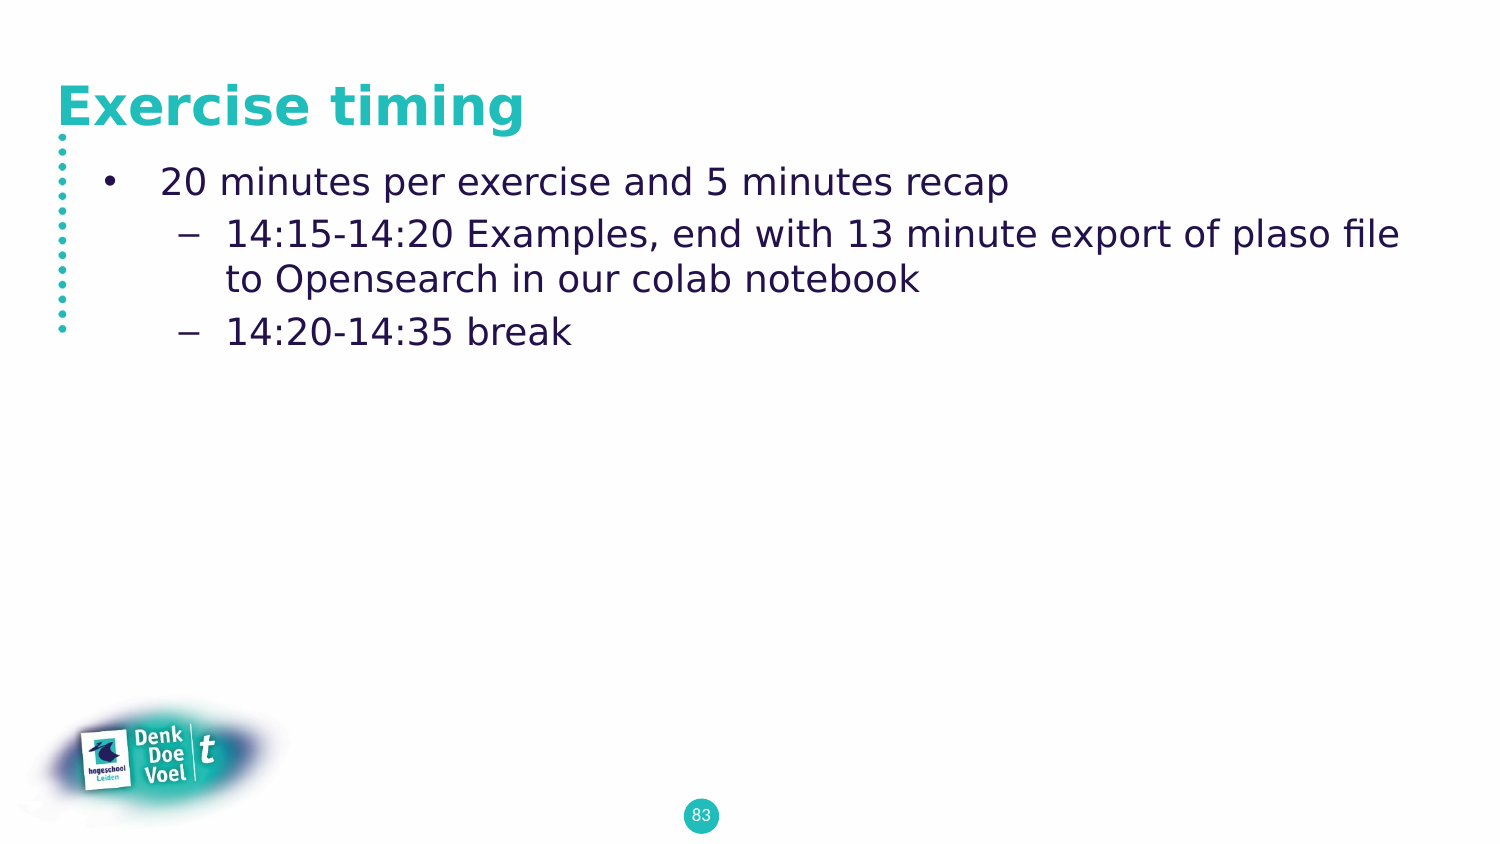

# Exercise timing
20 minutes per exercise and 5 minutes recap
14:15-14:20 Examples, end with 13 minute export of plaso file to Opensearch in our colab notebook
14:20-14:35 break